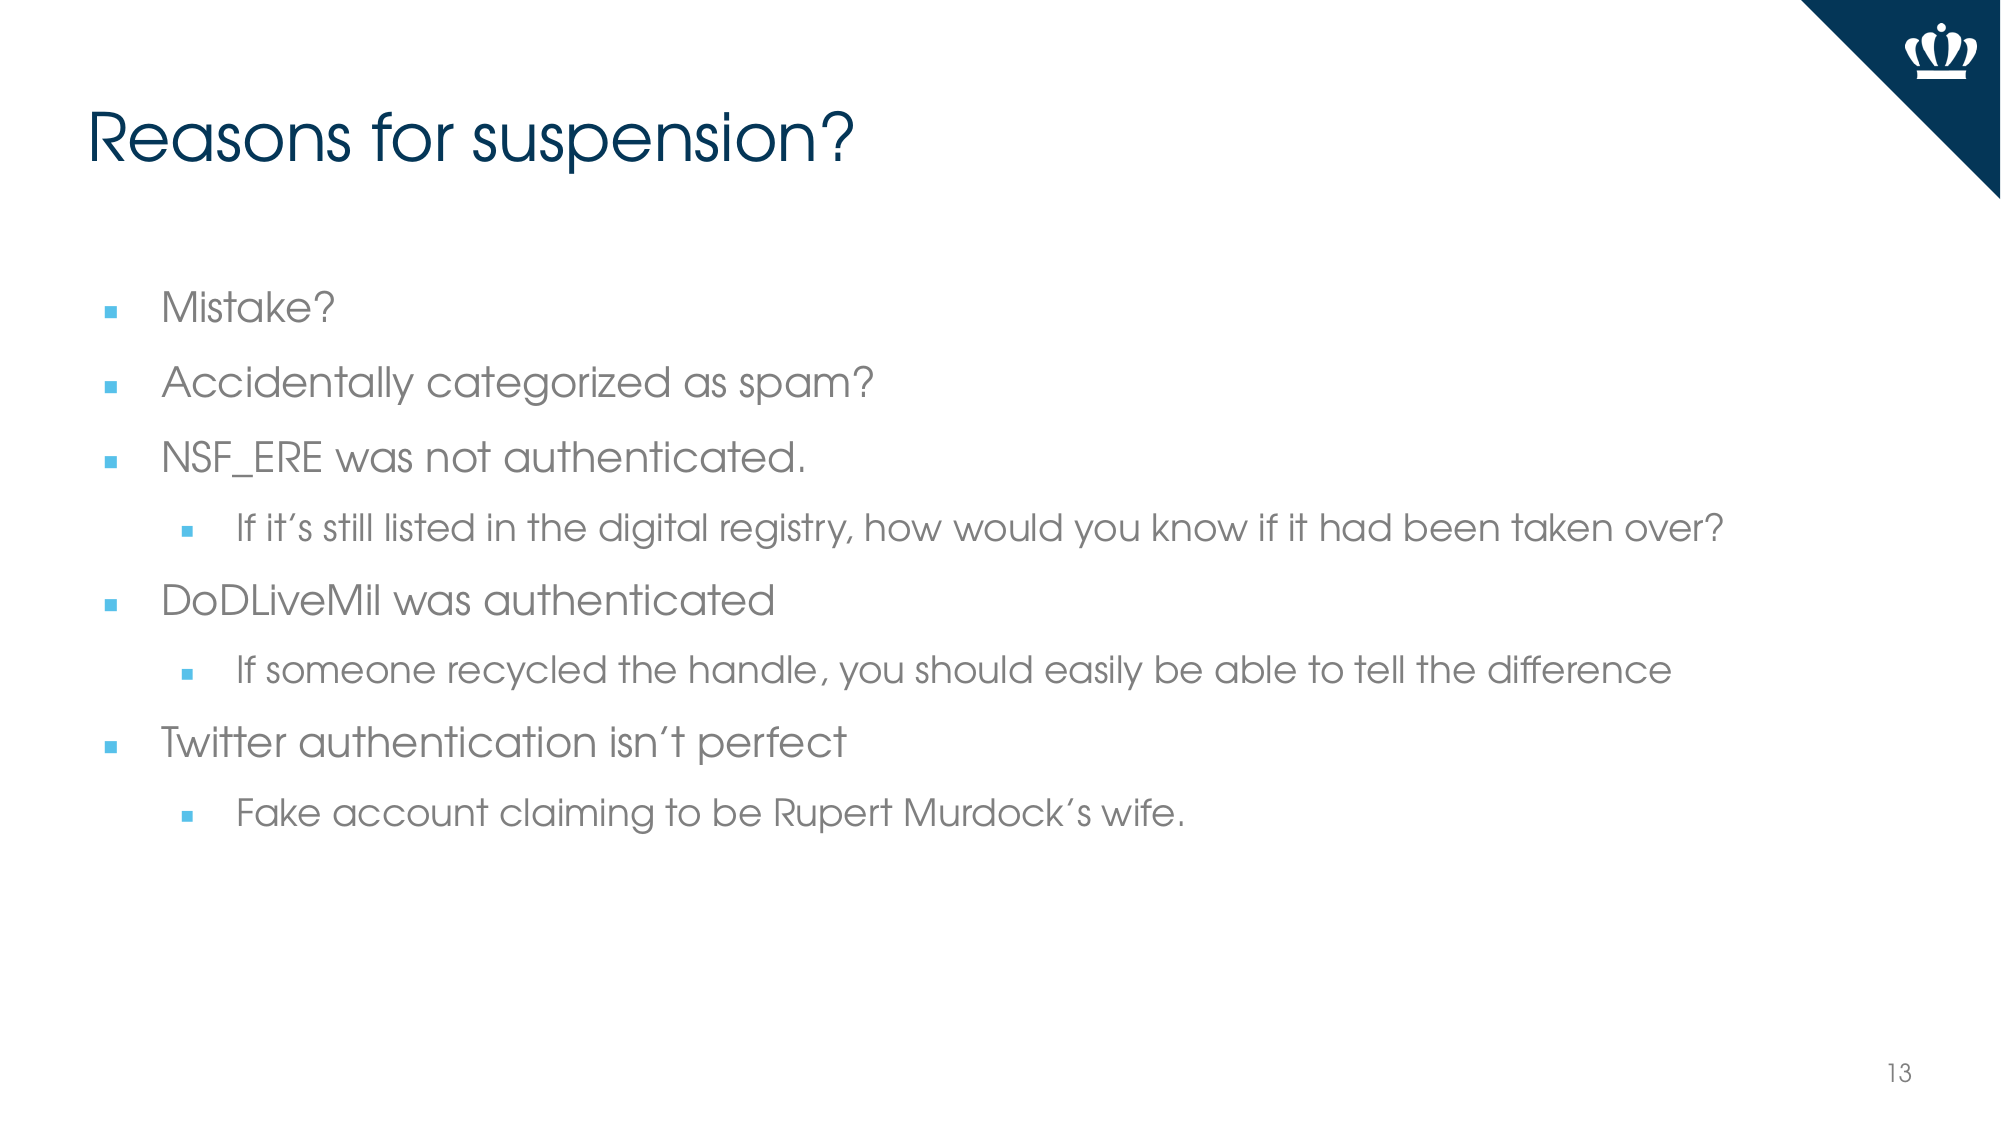

# Reasons for suspension?
Mistake?
Accidentally categorized as spam?
NSF_ERE was not authenticated.
If it’s still listed in the digital registry, how would you know if it had been taken over?
DoDLiveMil was authenticated
If someone recycled the handle, you should easily be able to tell the difference
Twitter authentication isn’t perfect
Fake account claiming to be Rupert Murdock’s wife.
13